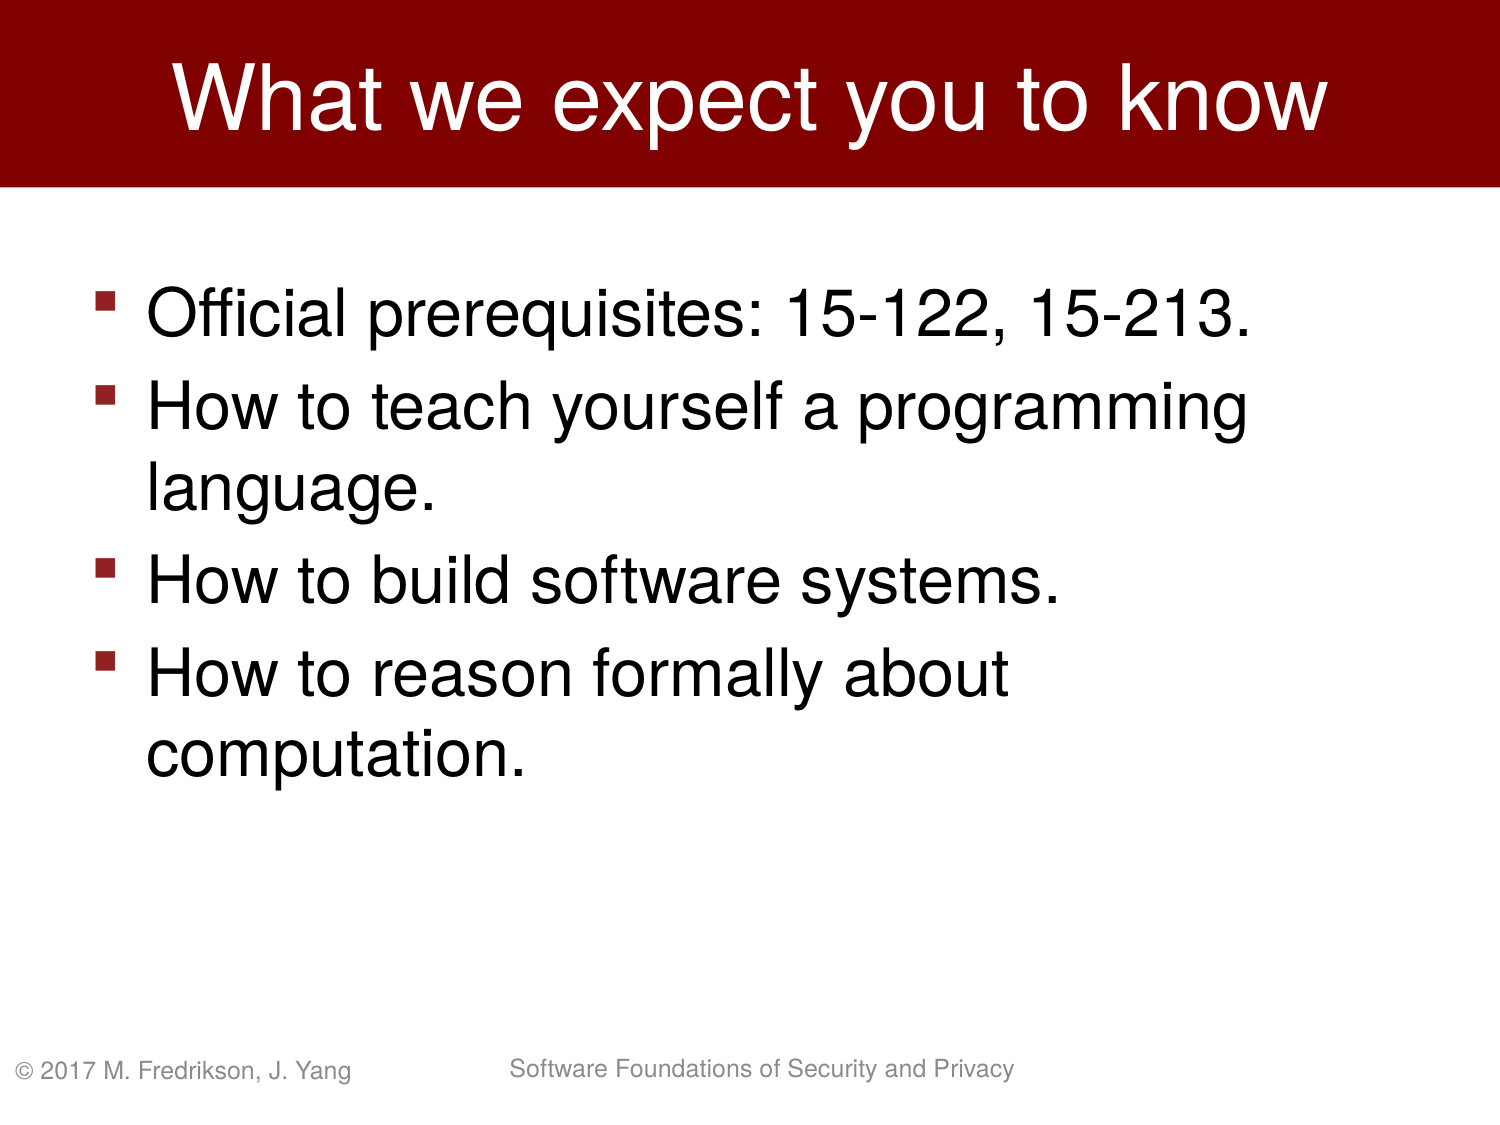

# What we expect you to know
Official prerequisites: 15-122, 15-213.
How to teach yourself a programming language.
How to build software systems.
How to reason formally about computation.
© 2017 M. Fredrikson, J. Yang